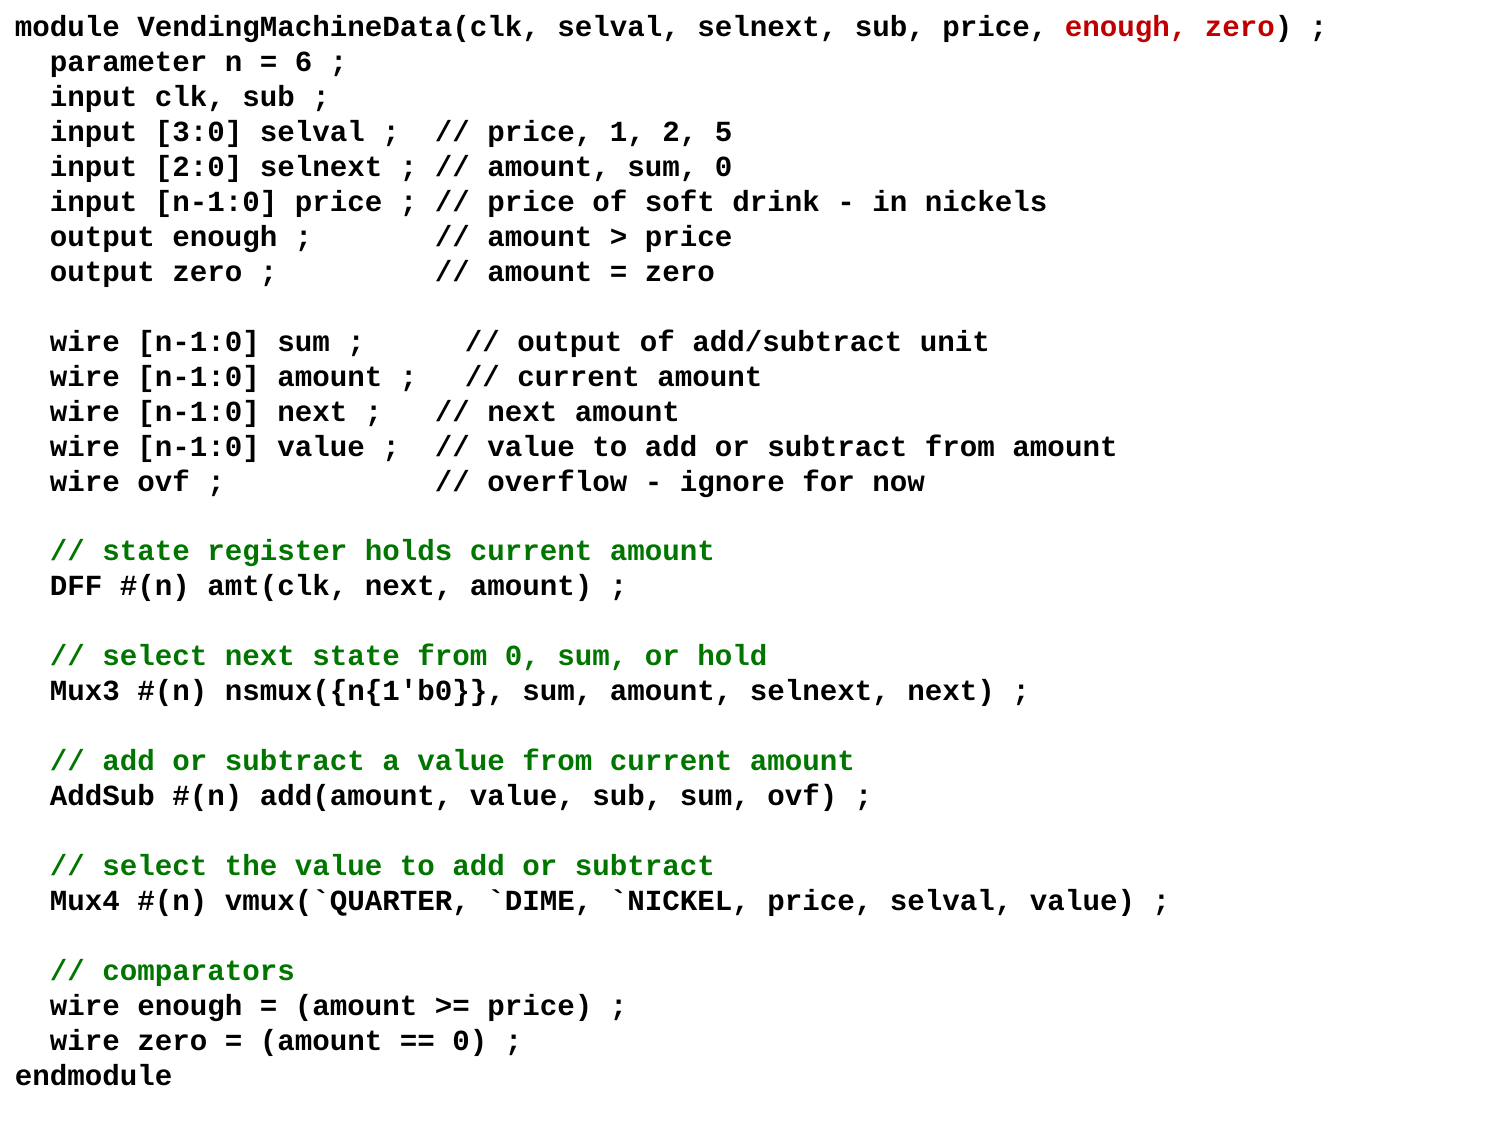

module VendingMachineData(clk, selval, selnext, sub, price, enough, zero) ;
  parameter n = 6 ;
  input clk, sub ;
  input [3:0] selval ;  // price, 1, 2, 5
  input [2:0] selnext ; // amount, sum, 0
  input [n-1:0] price ; // price of soft drink - in nickels
  output enough ;       // amount > price
  output zero ;         // amount = zero

  wire [n-1:0] sum ; 	// output of add/subtract unit
  wire [n-1:0] amount ;	// current amount
  wire [n-1:0] next ;   // next amount
  wire [n-1:0] value ;  // value to add or subtract from amount
  wire ovf ;            // overflow - ignore for now

  // state register holds current amount
  DFF #(n) amt(clk, next, amount) ;

  // select next state from 0, sum, or hold
  Mux3 #(n) nsmux({n{1'b0}}, sum, amount, selnext, next) ;

  // add or subtract a value from current amount
  AddSub #(n) add(amount, value, sub, sum, ovf) ;

  // select the value to add or subtract
  Mux4 #(n) vmux(`QUARTER, `DIME, `NICKEL, price, selval, value) ;

  // comparators
  wire enough = (amount >= price) ;
  wire zero = (amount == 0) ;
endmodule